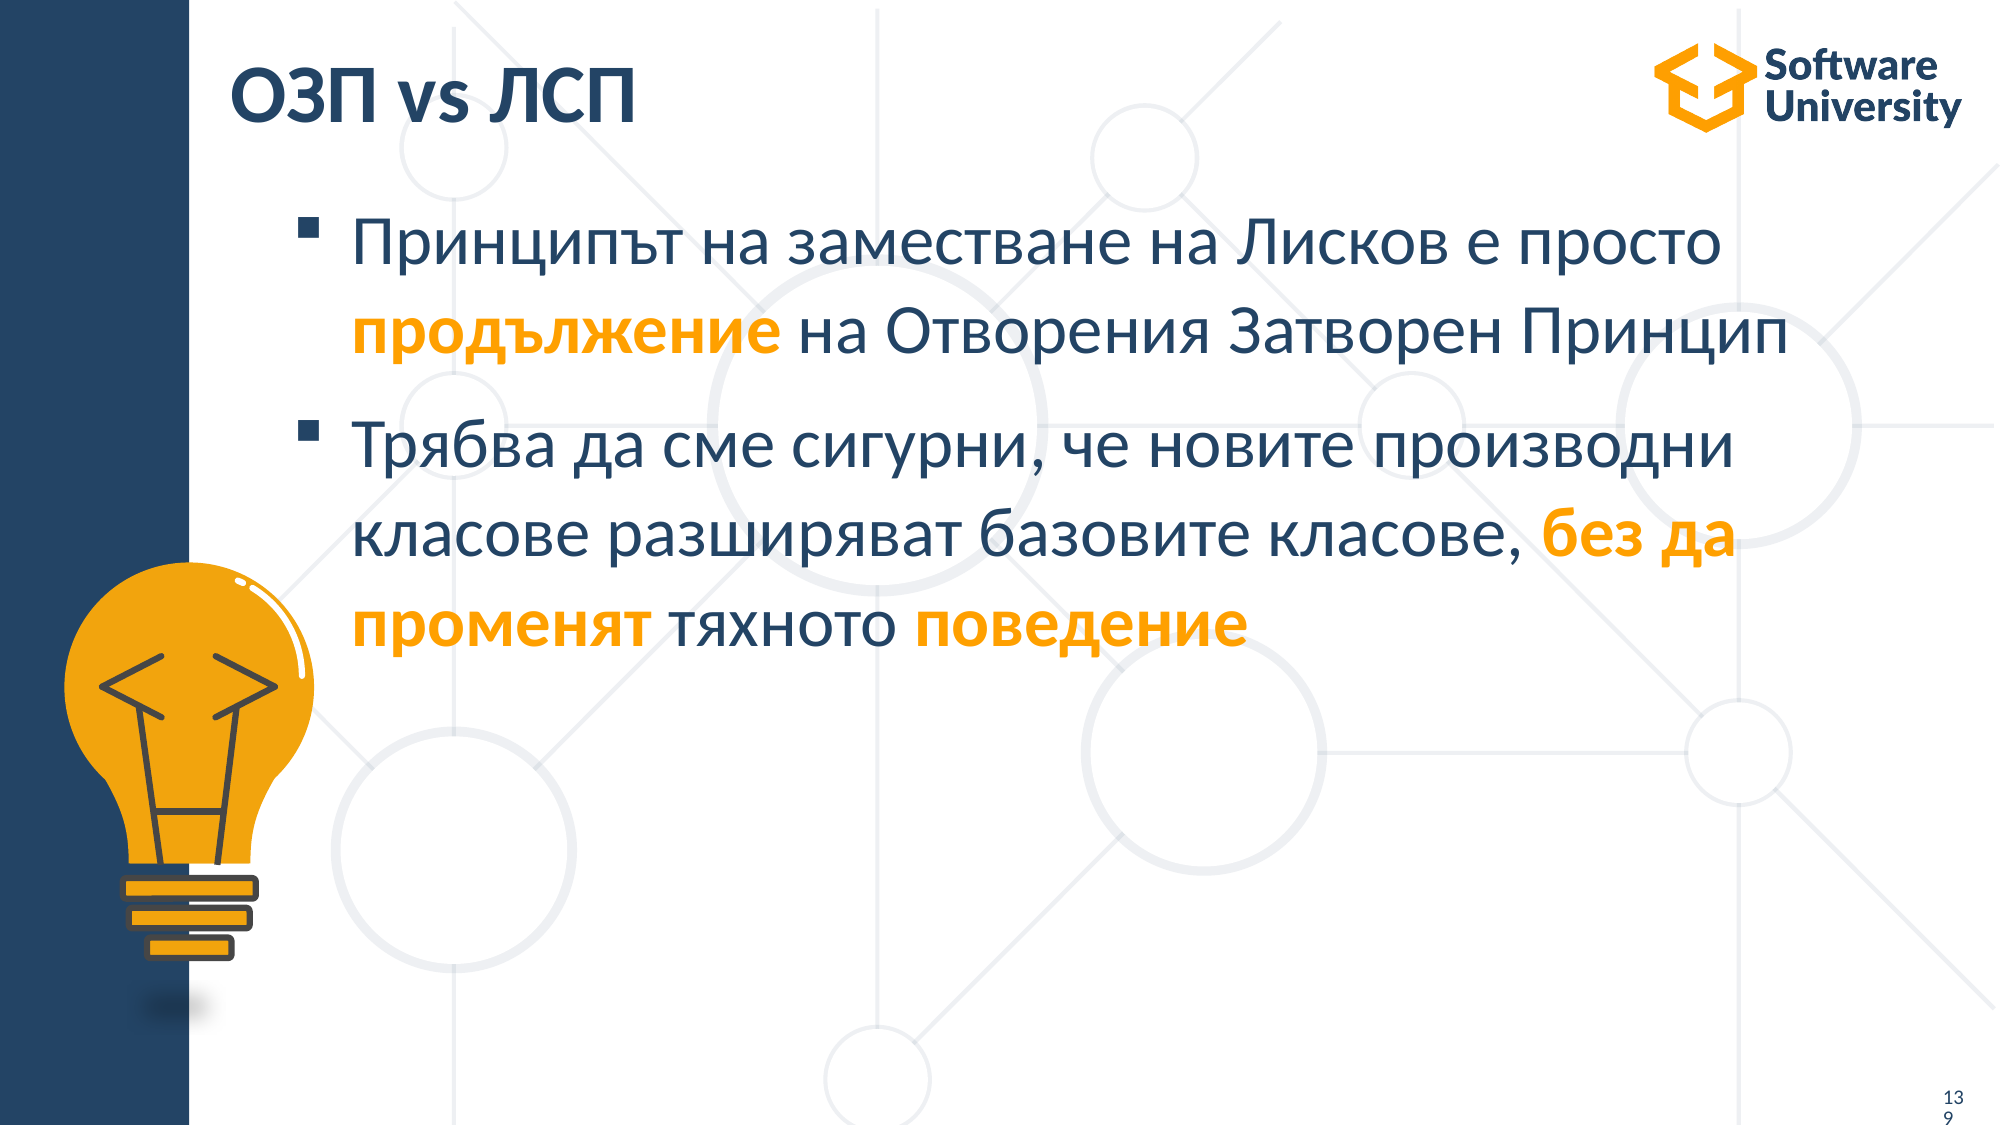

# OЗП vs ЛСП
Принципът на заместване на Лисков е просто продължение на Отворения Затворен Принцип
Трябва да сме сигурни, че новите производни класове разширяват базовите класове, без да променят тяхното поведение
139